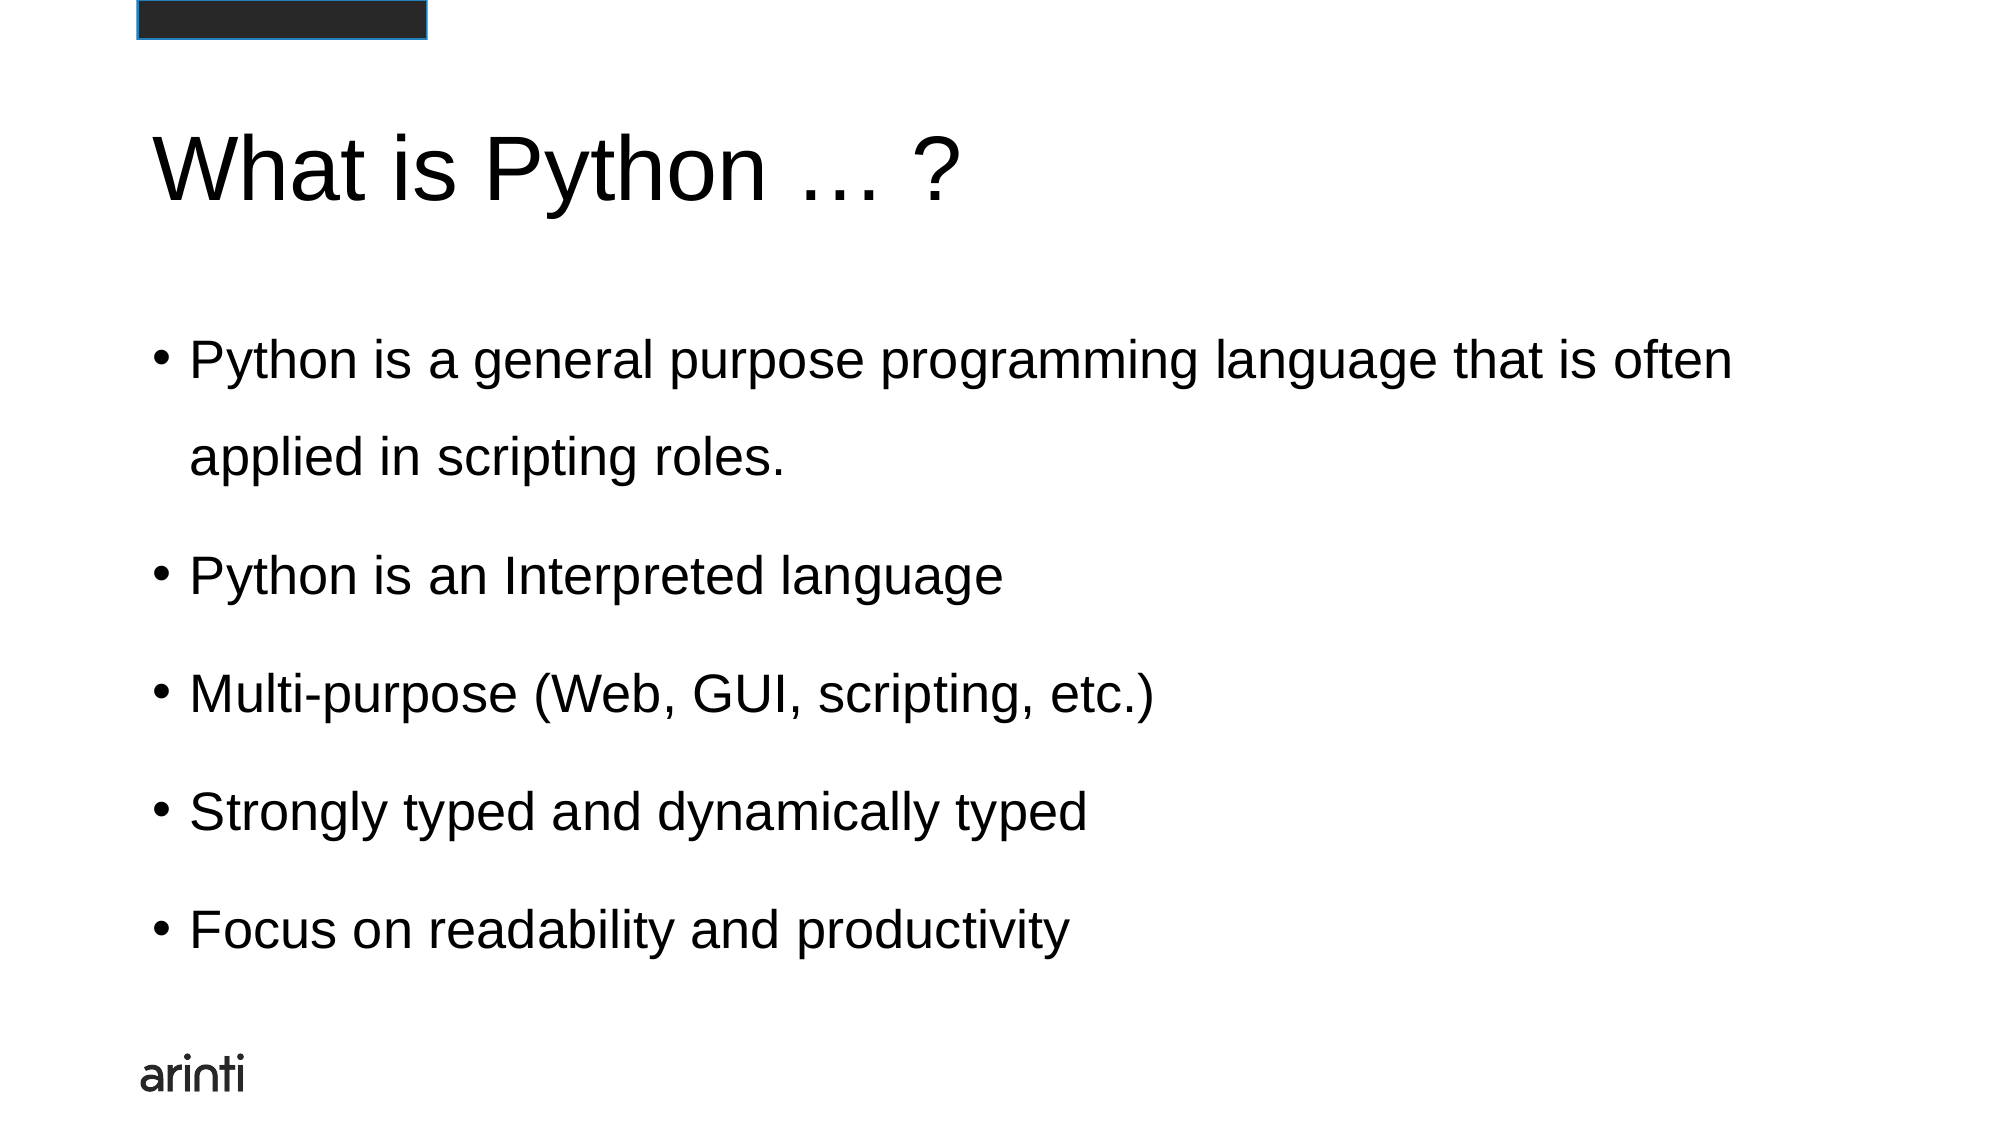

# What is Python … ?
Python is a general purpose programming language that is often applied in scripting roles.
Python is an Interpreted language
Multi-purpose (Web, GUI, scripting, etc.)
Strongly typed and dynamically typed
Focus on readability and productivity